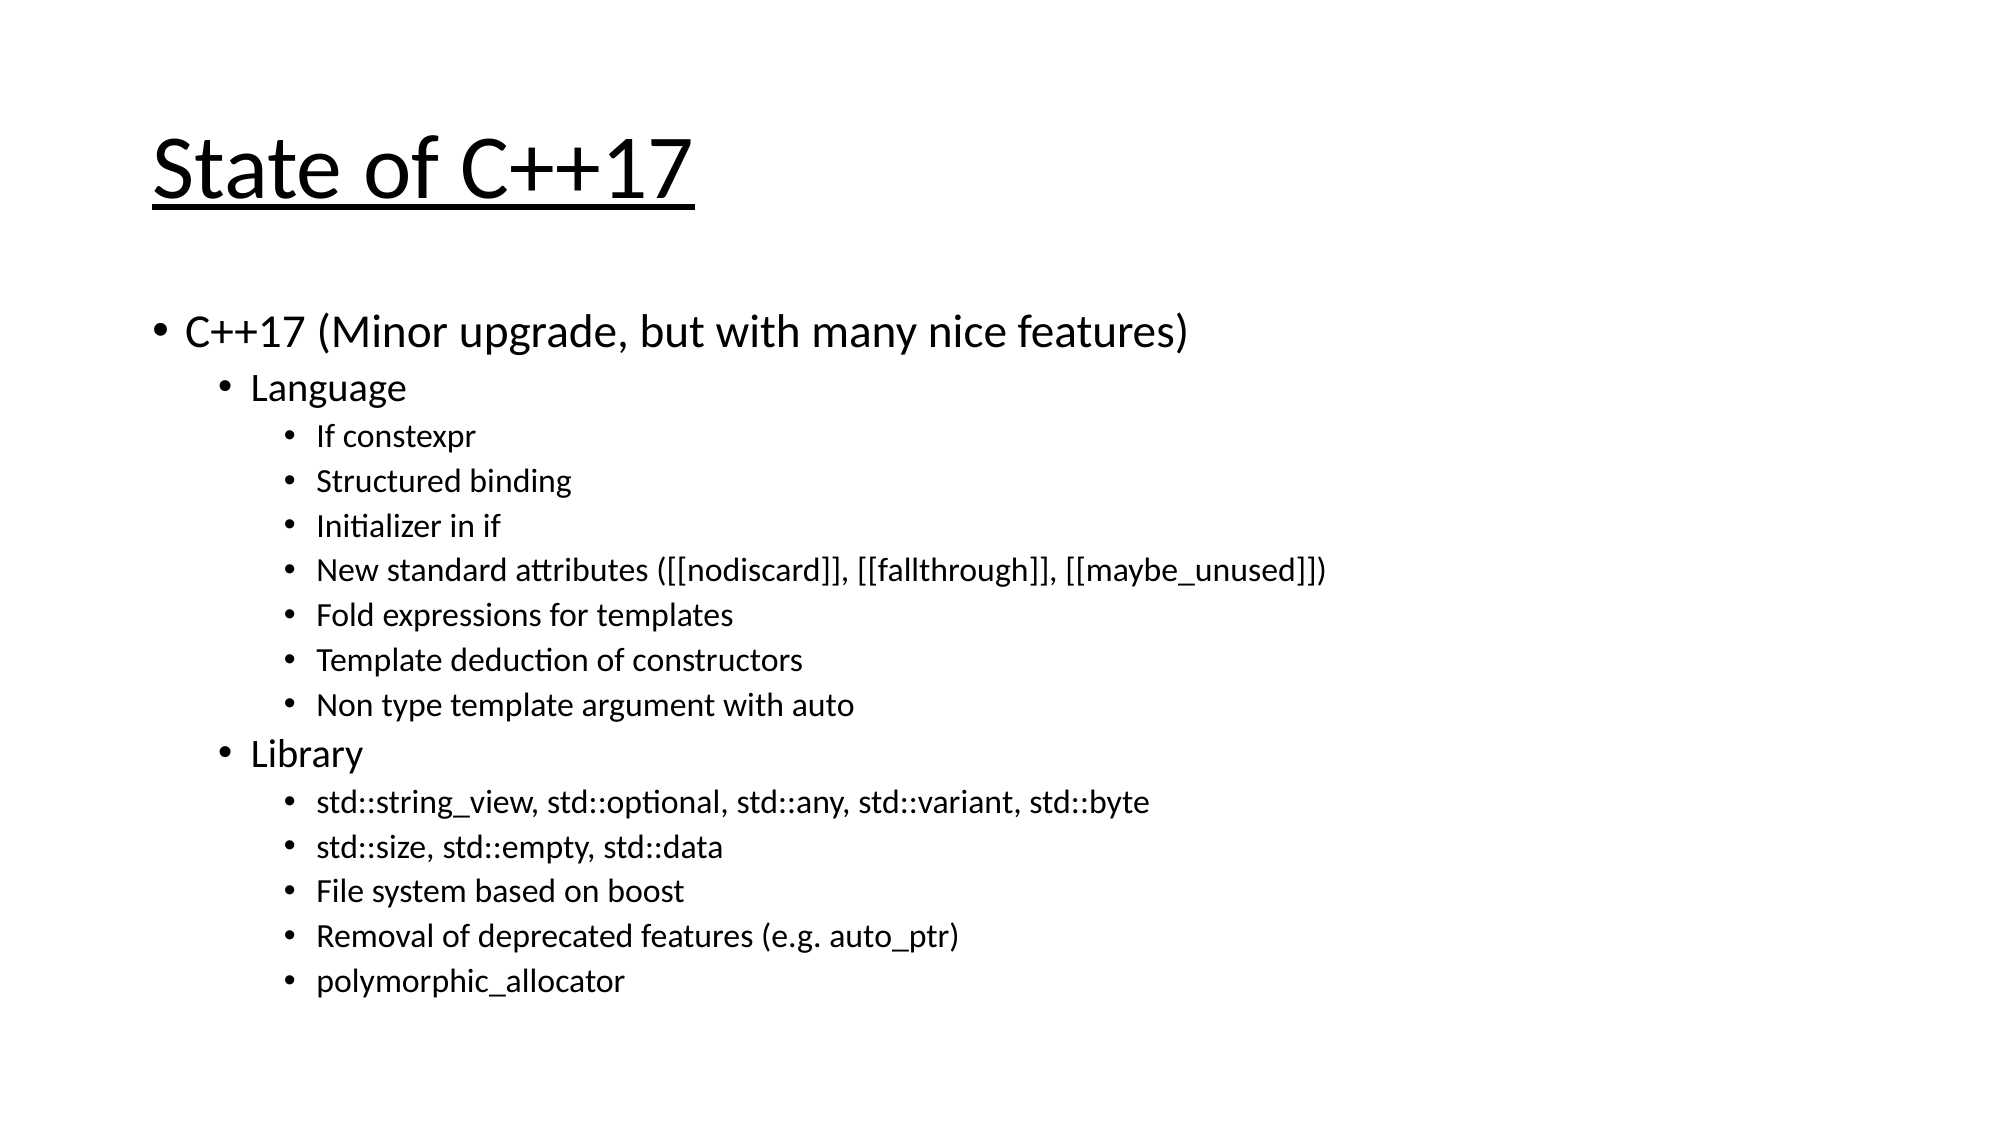

# State of C++17

C++17 (Minor upgrade, but with many nice features)
Language
If constexpr
Structured binding
Initializer in if
New standard attributes ([[nodiscard]], [[fallthrough]], [[maybe_unused]])
Fold expressions for templates
Template deduction of constructors
Non type template argument with auto
Library
std::string_view, std::optional, std::any, std::variant, std::byte
std::size, std::empty, std::data
File system based on boost
Removal of deprecated features (e.g. auto_ptr)
polymorphic_allocator